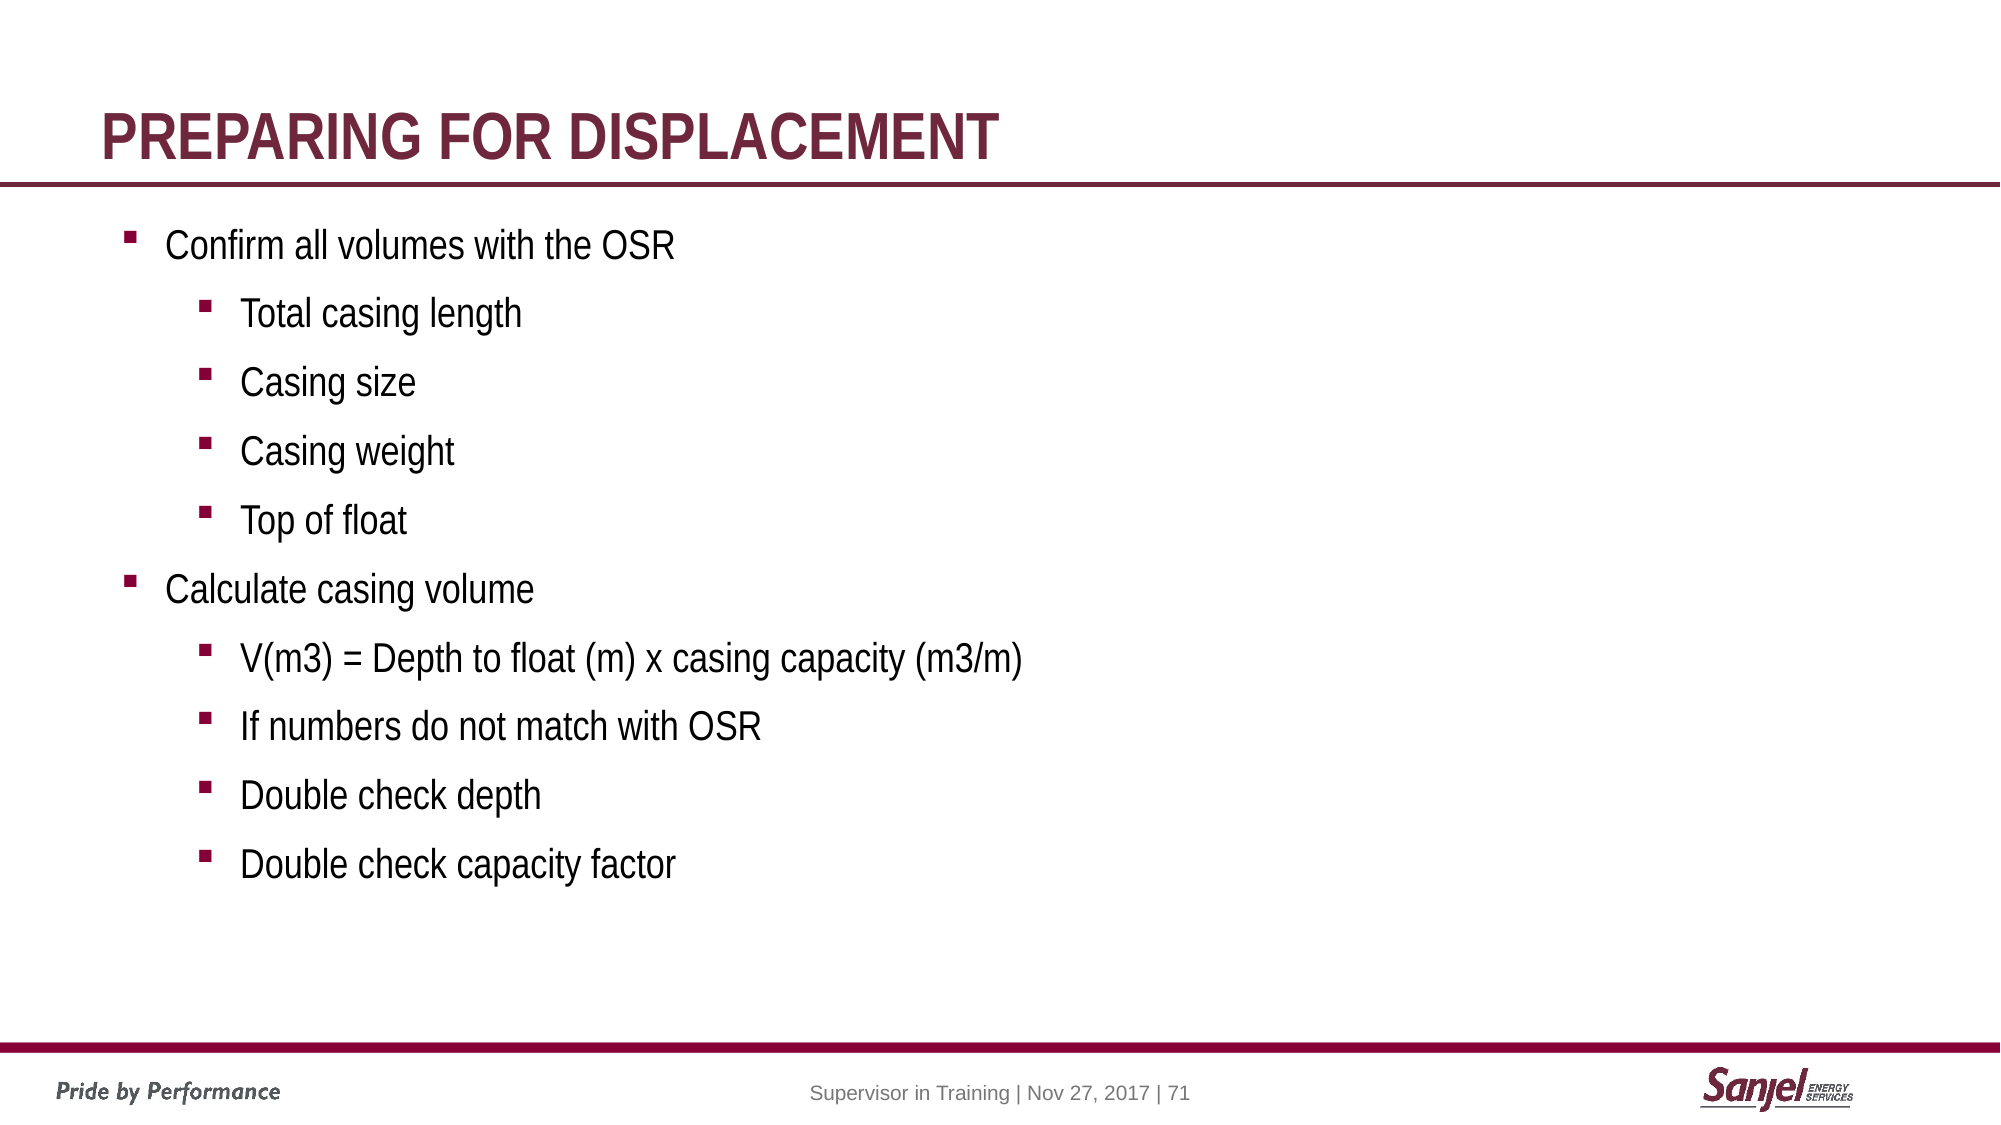

# Preparing for displacement
Confirm all volumes with the OSR
Total casing length
Casing size
Casing weight
Top of float
Calculate casing volume
V(m3) = Depth to float (m) x casing capacity (m3/m)
If numbers do not match with OSR
Double check depth
Double check capacity factor